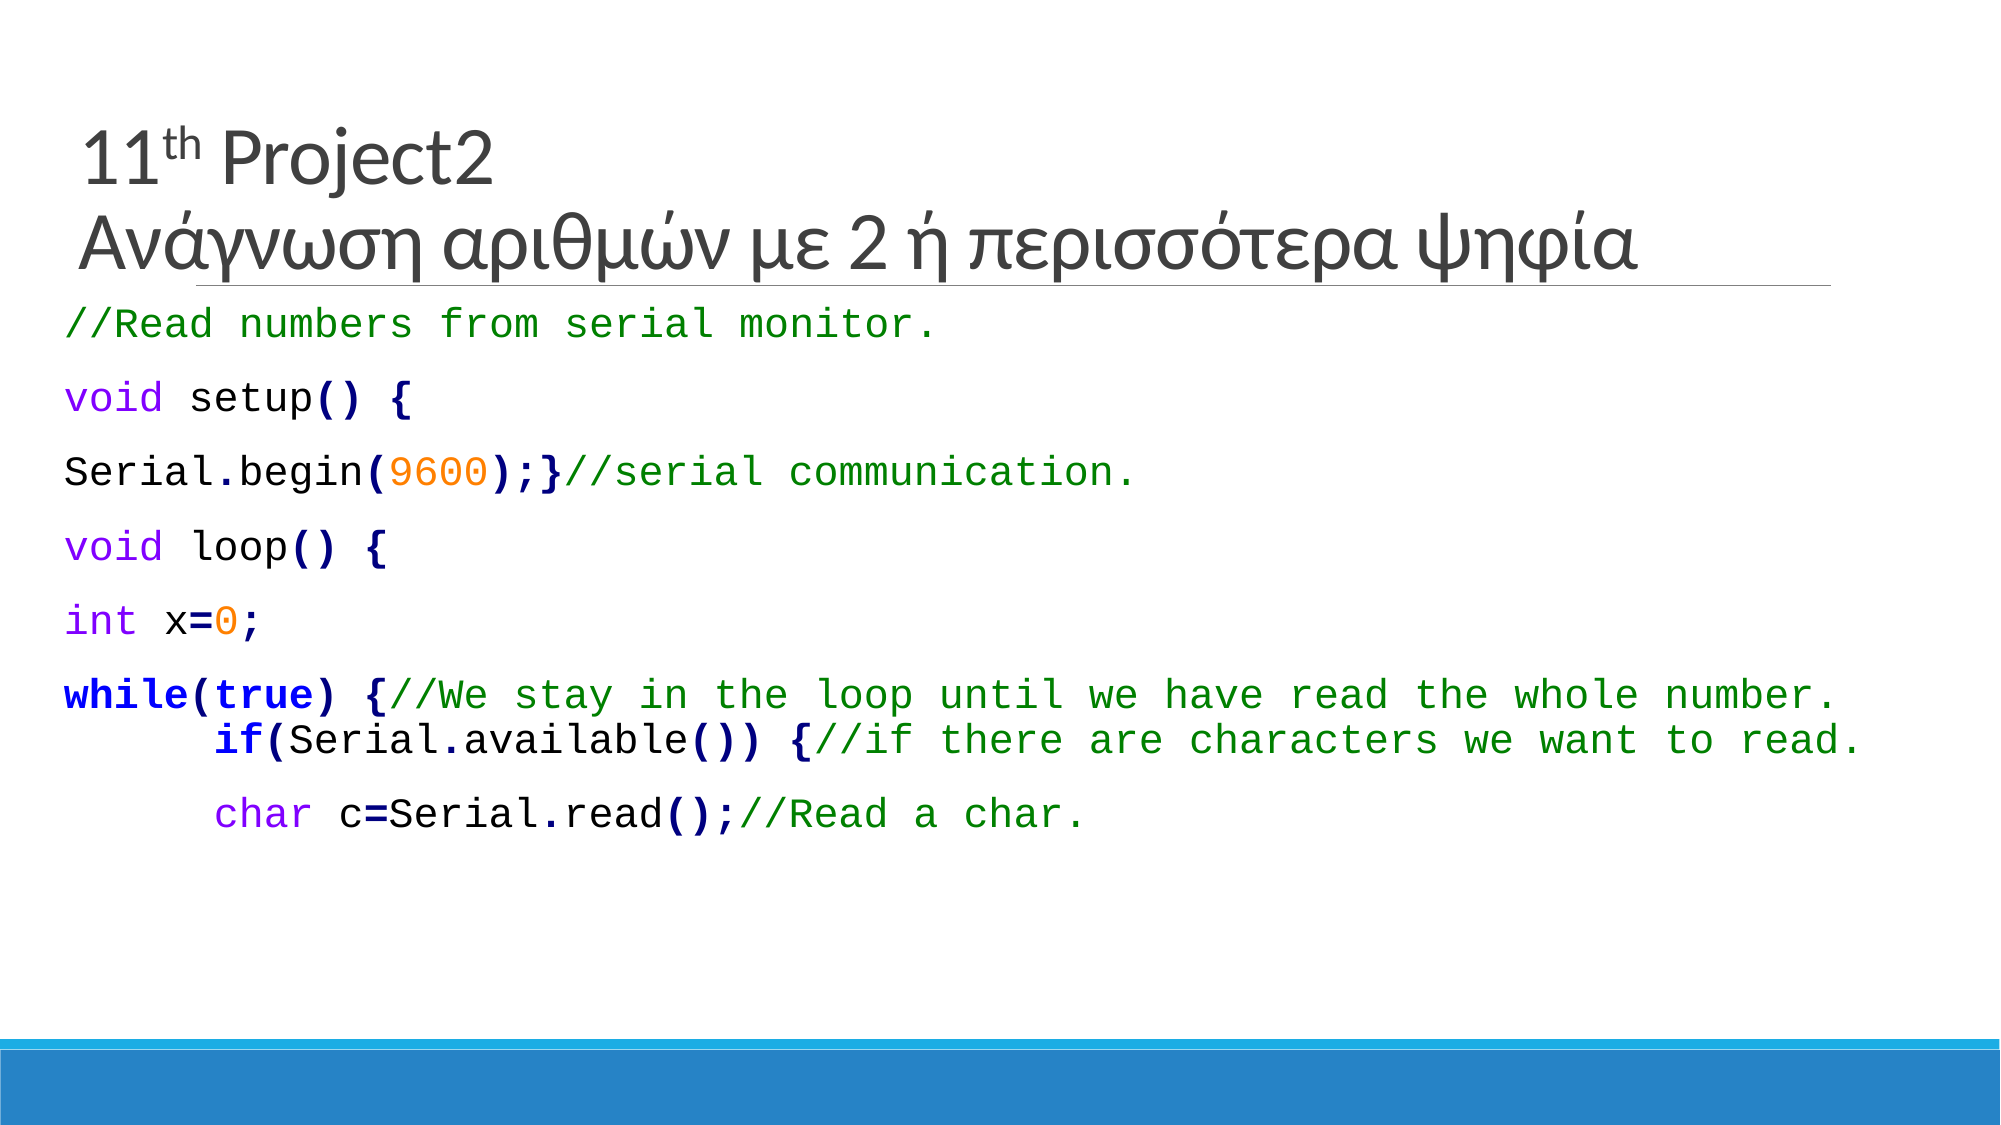

# 11th Project2 Ανάγνωση αριθμών με 2 ή περισσότερα ψηφία
//Read numbers from serial monitor.
void setup() {
Serial.begin(9600);}//serial communication.
void loop() {
int x=0;
while(true) {//We stay in the loop until we have read the whole number. 	if(Serial.available()) {//if there are characters we want to read.
	char c=Serial.read();//Read a char.